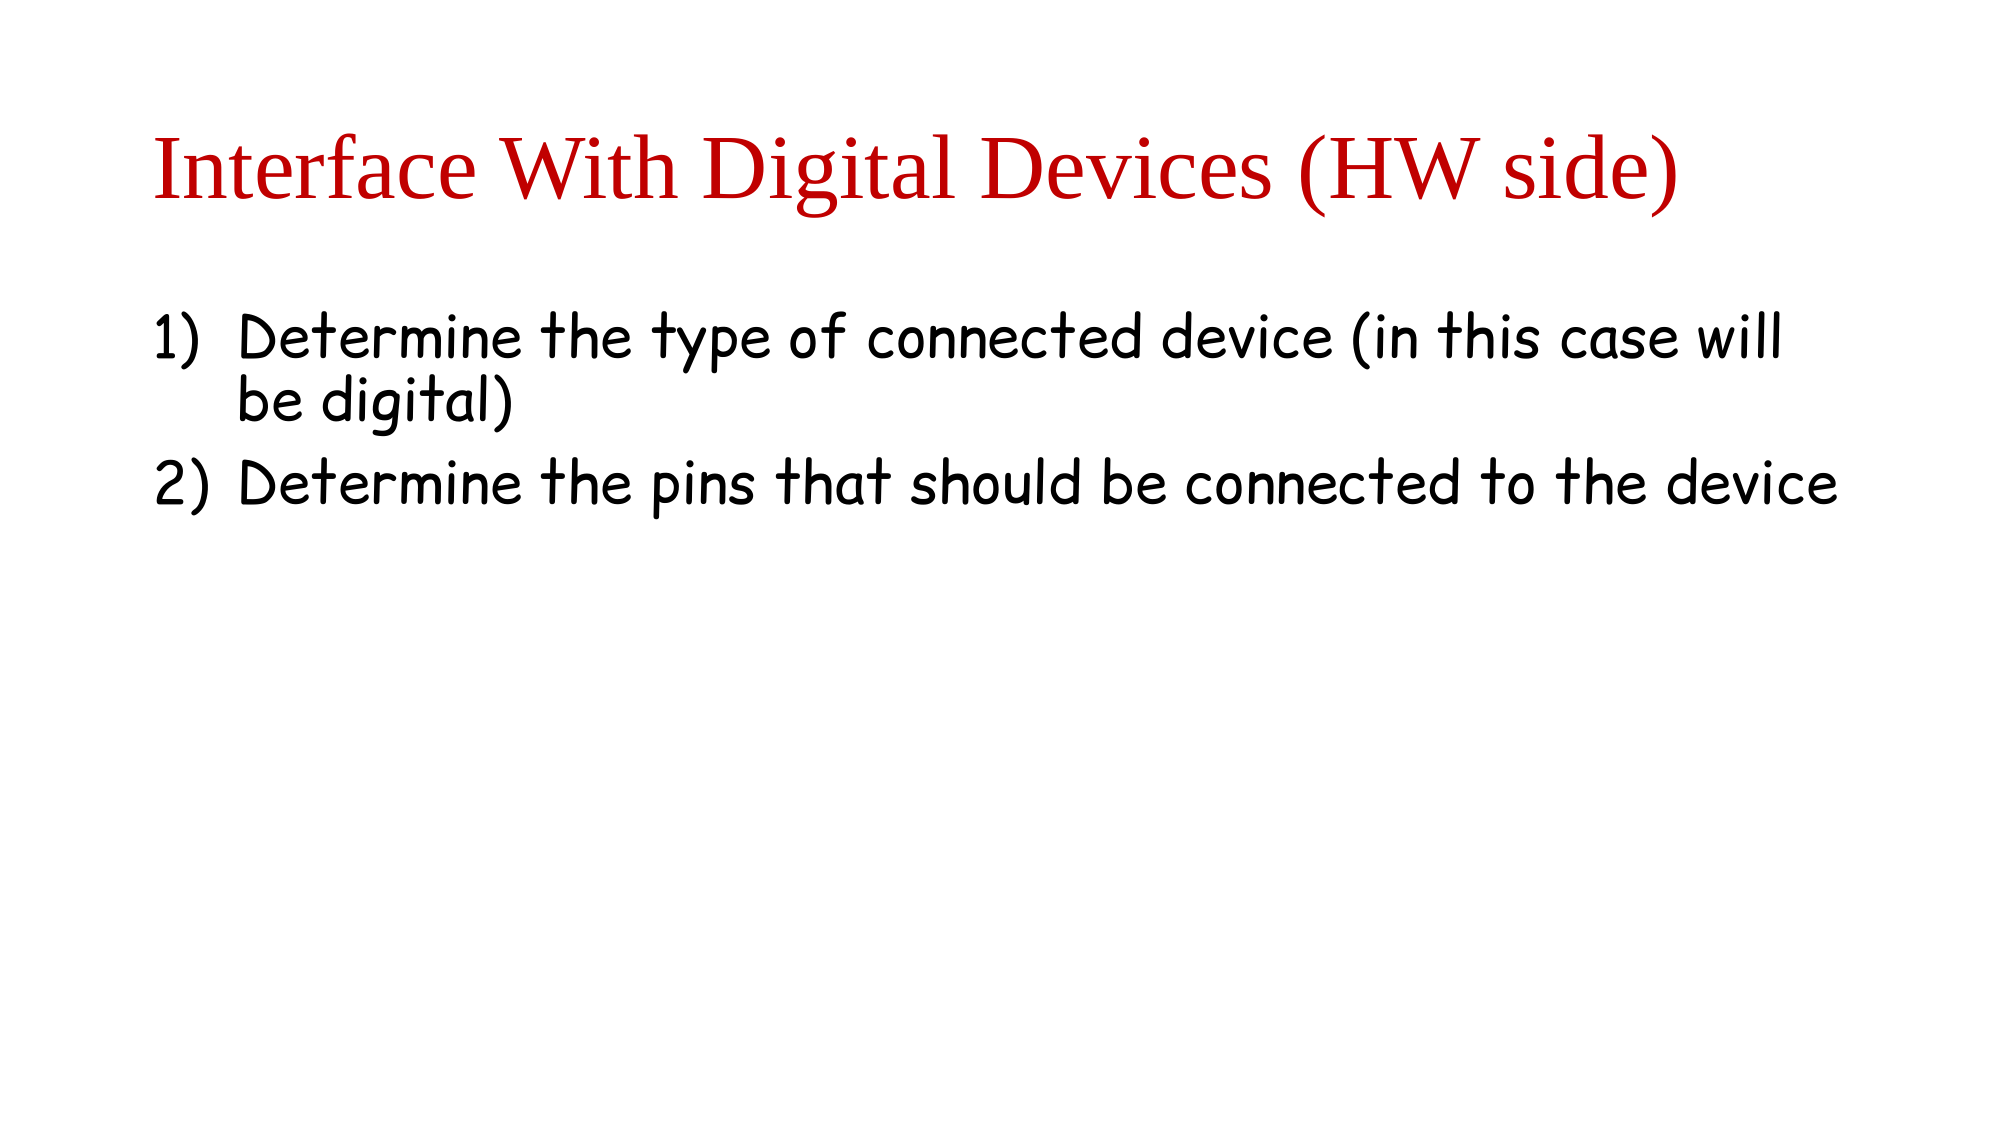

# Interface With Digital Devices (HW side)
Determine the type of connected device (in this case will be digital)
Determine the pins that should be connected to the device